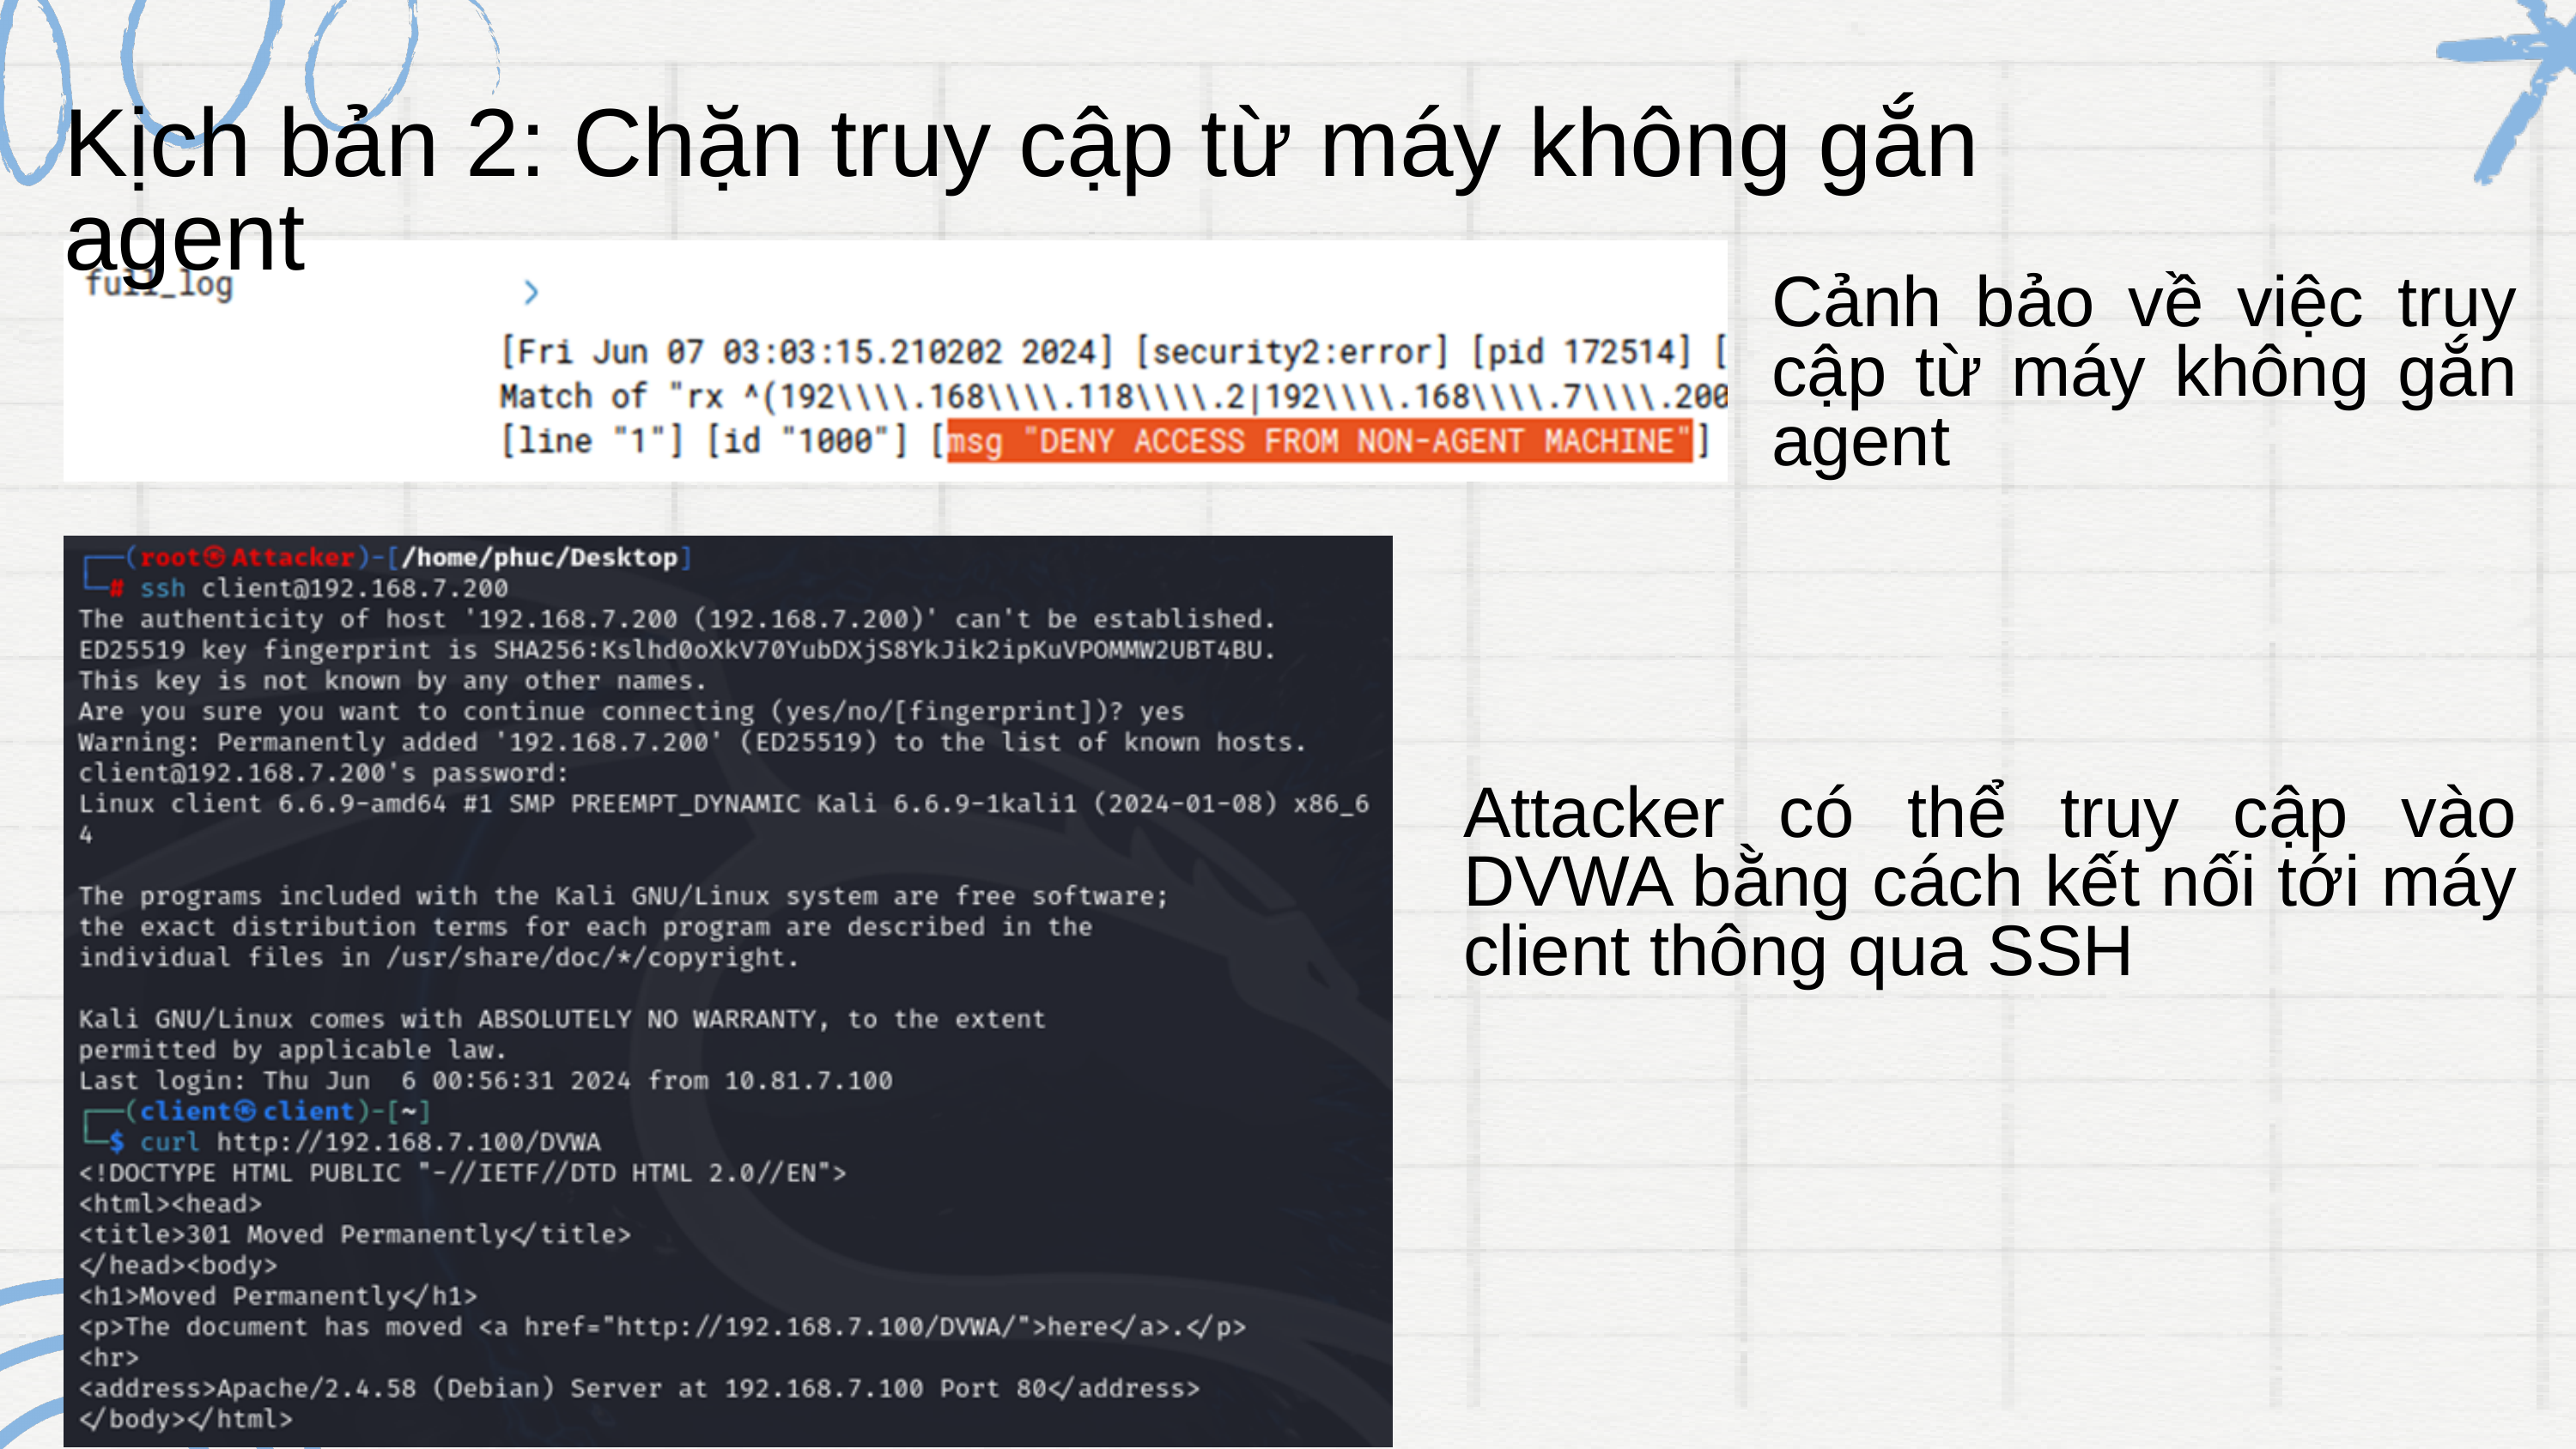

Kịch bản 2: Chặn truy cập từ máy không gắn agent

Cảnh bảo về việc truy cập từ máy không gắn agent

Attacker có thể truy cập vào DVWA bằng cách kết nối tới máy client thông qua SSH